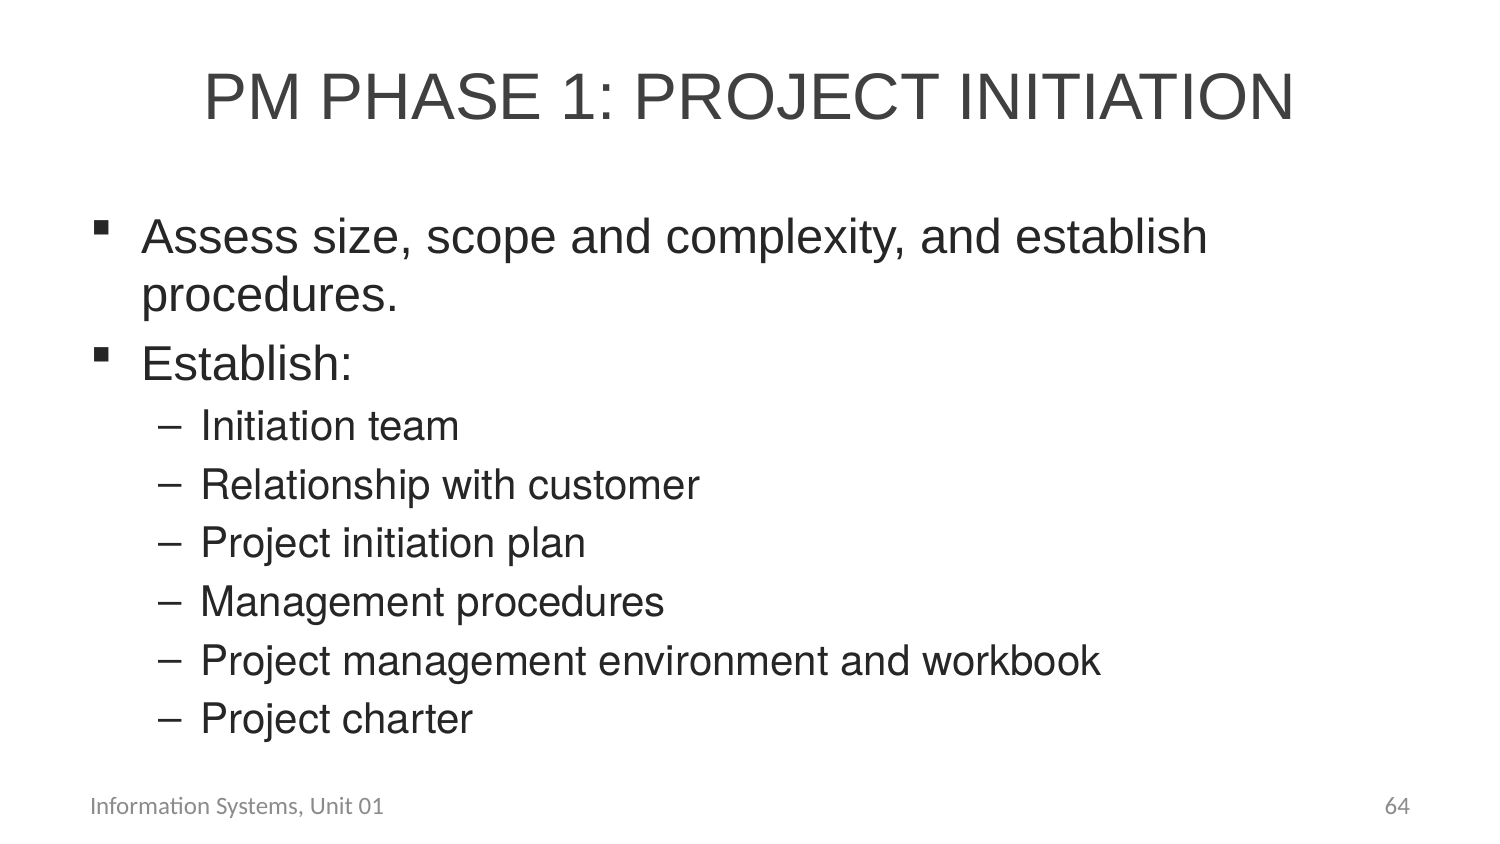

# PM Phase 1: Project Initiation
Assess size, scope and complexity, and establish procedures.
Establish:
Initiation team
Relationship with customer
Project initiation plan
Management procedures
Project management environment and workbook
Project charter
Information Systems, Unit 01
64